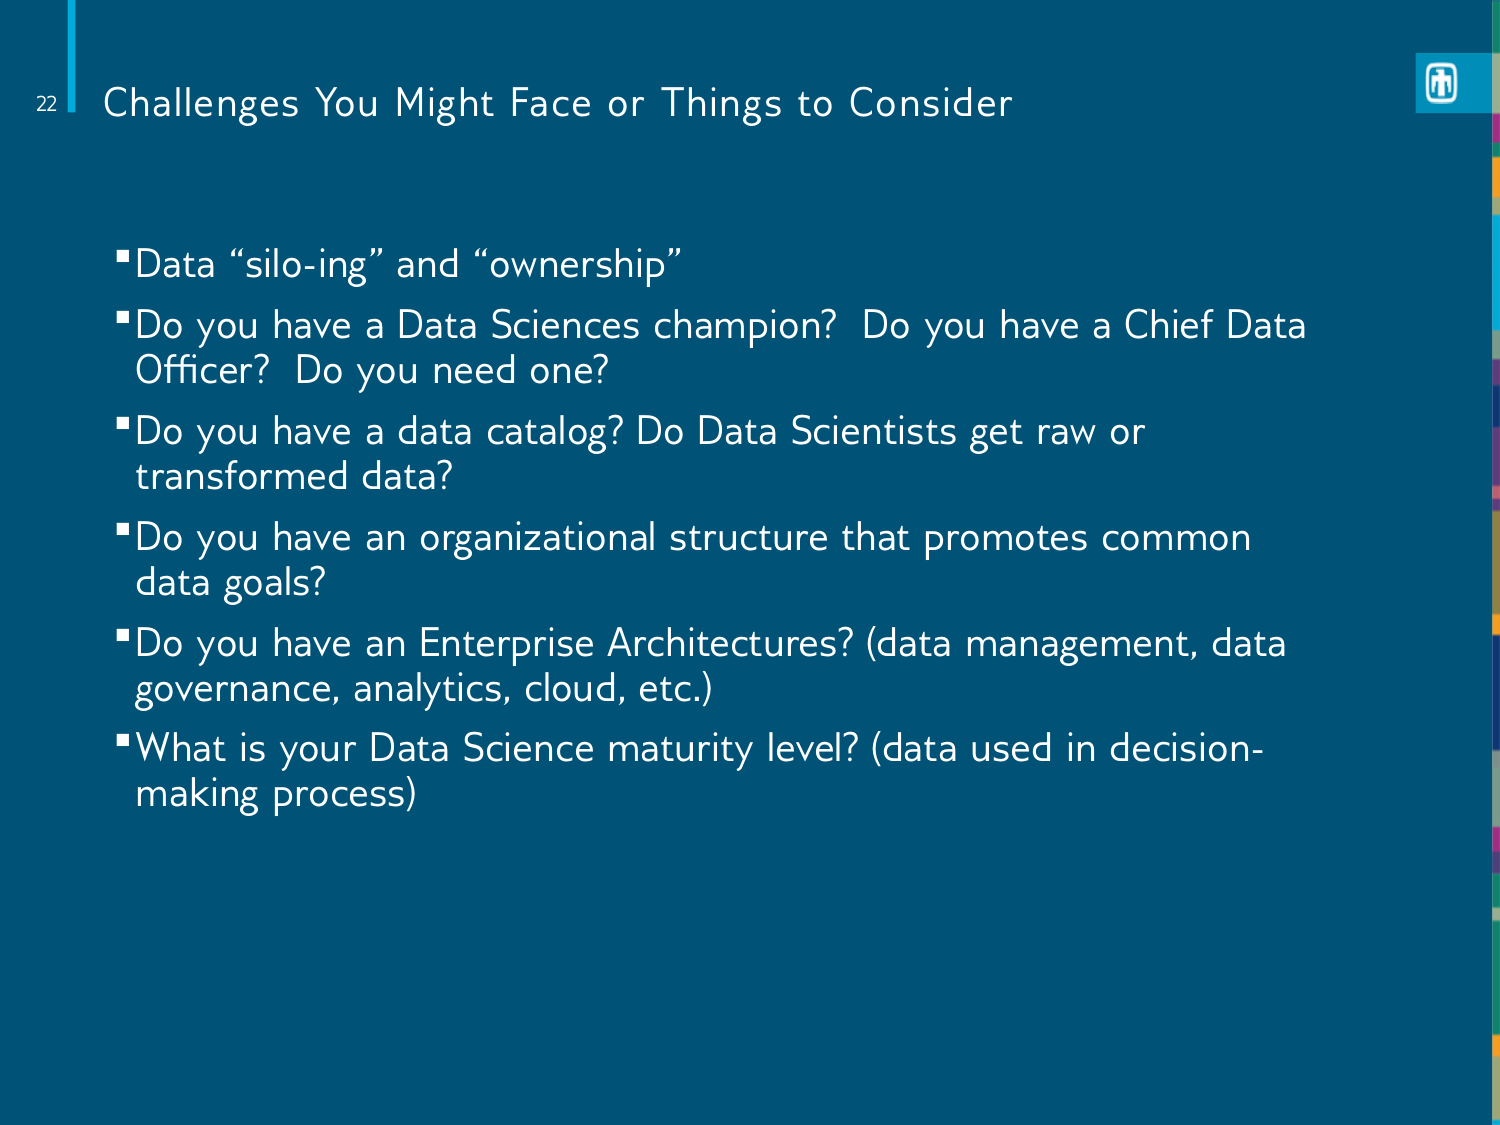

# Challenges You Might Face or Things to Consider
22
Data “silo-ing” and “ownership”
Do you have a Data Sciences champion?  Do you have a Chief Data Officer?  Do you need one?
Do you have a data catalog? Do Data Scientists get raw or transformed data?
Do you have an organizational structure that promotes common data goals?
Do you have an Enterprise Architectures? (data management, data governance, analytics, cloud, etc.)
What is your Data Science maturity level? (data used in decision-making process)